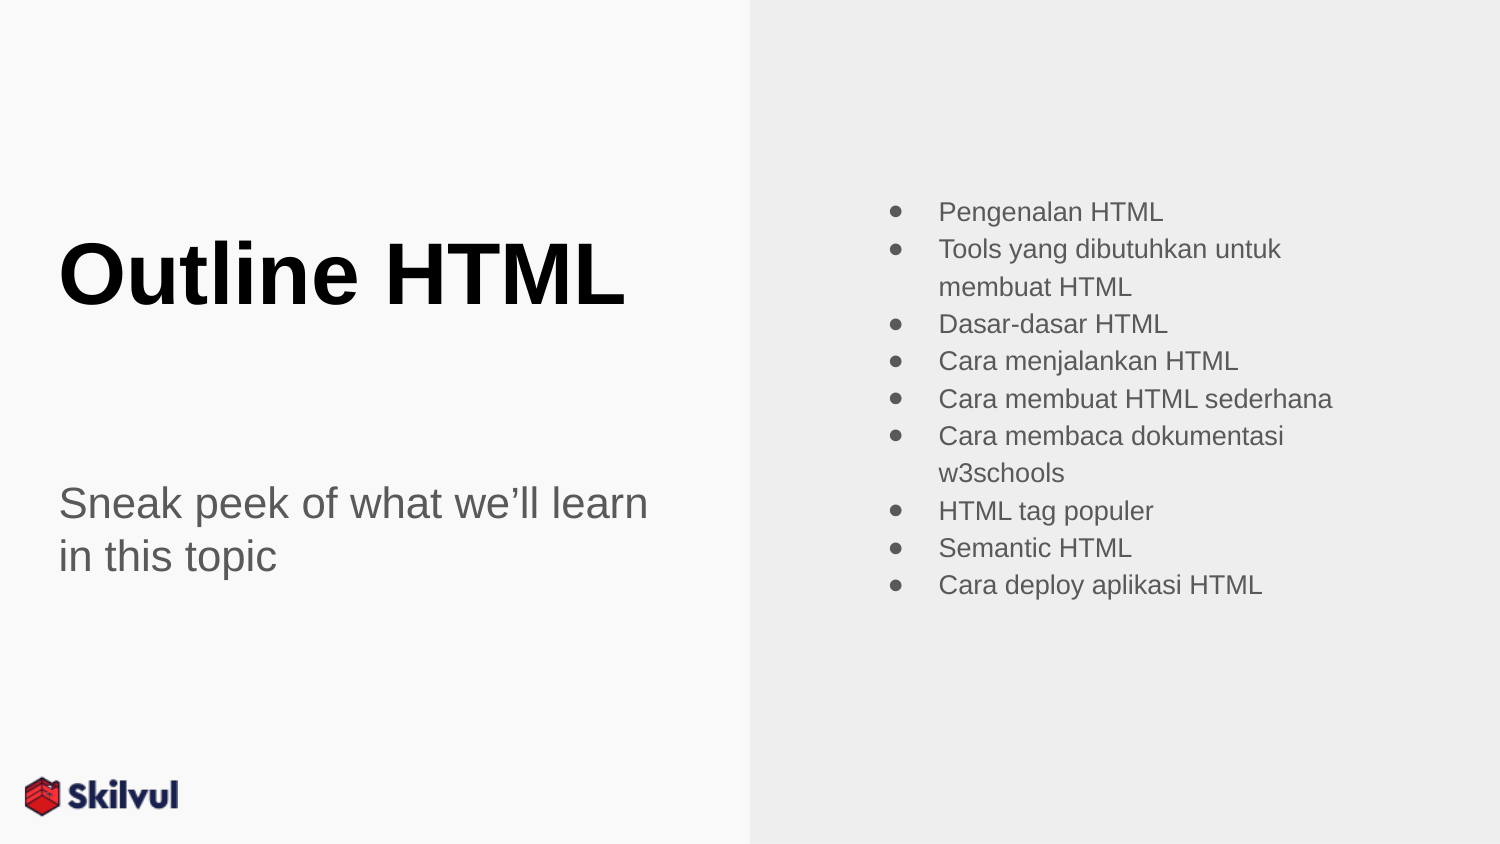

Pengenalan HTML
Tools yang dibutuhkan untuk membuat HTML
Dasar-dasar HTML
Cara menjalankan HTML
Cara membuat HTML sederhana
Cara membaca dokumentasi w3schools
HTML tag populer
Semantic HTML
Cara deploy aplikasi HTML
# Outline HTML
Sneak peek of what we’ll learn in this topic